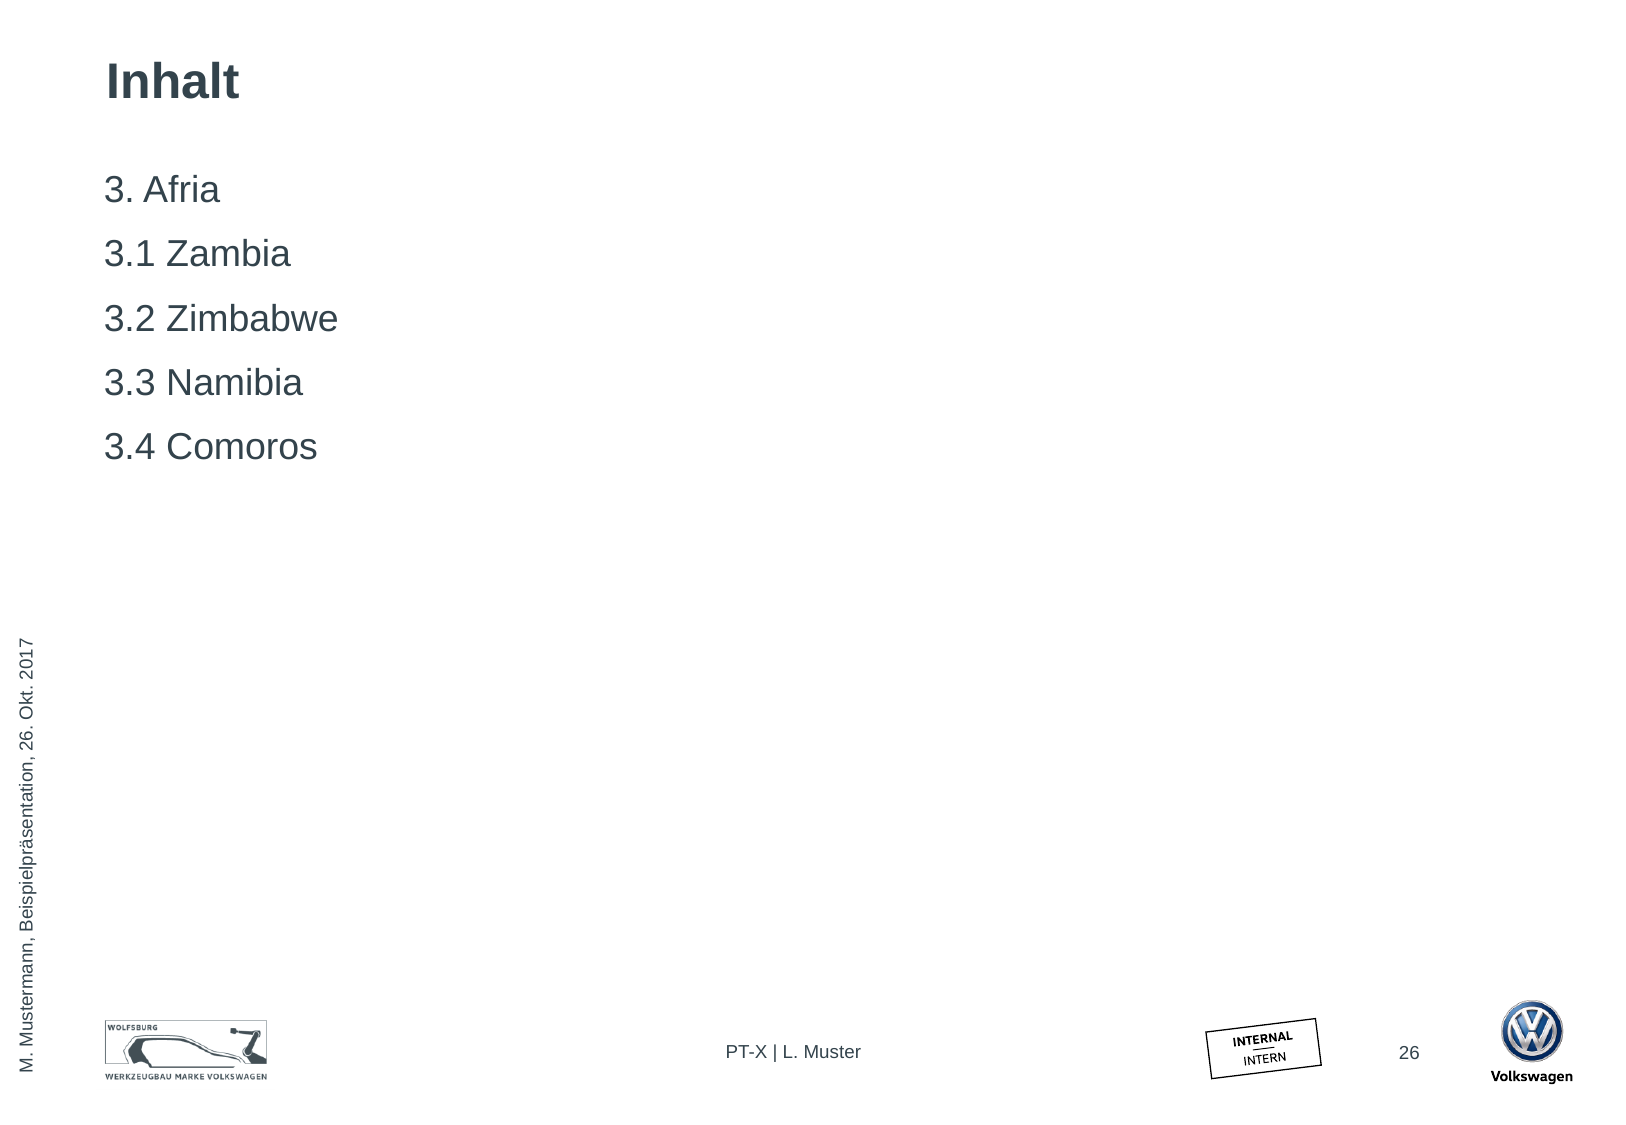

# Inhalt
3. Afria
3.1 Zambia
3.2 Zimbabwe
3.3 Namibia
3.4 Comoros